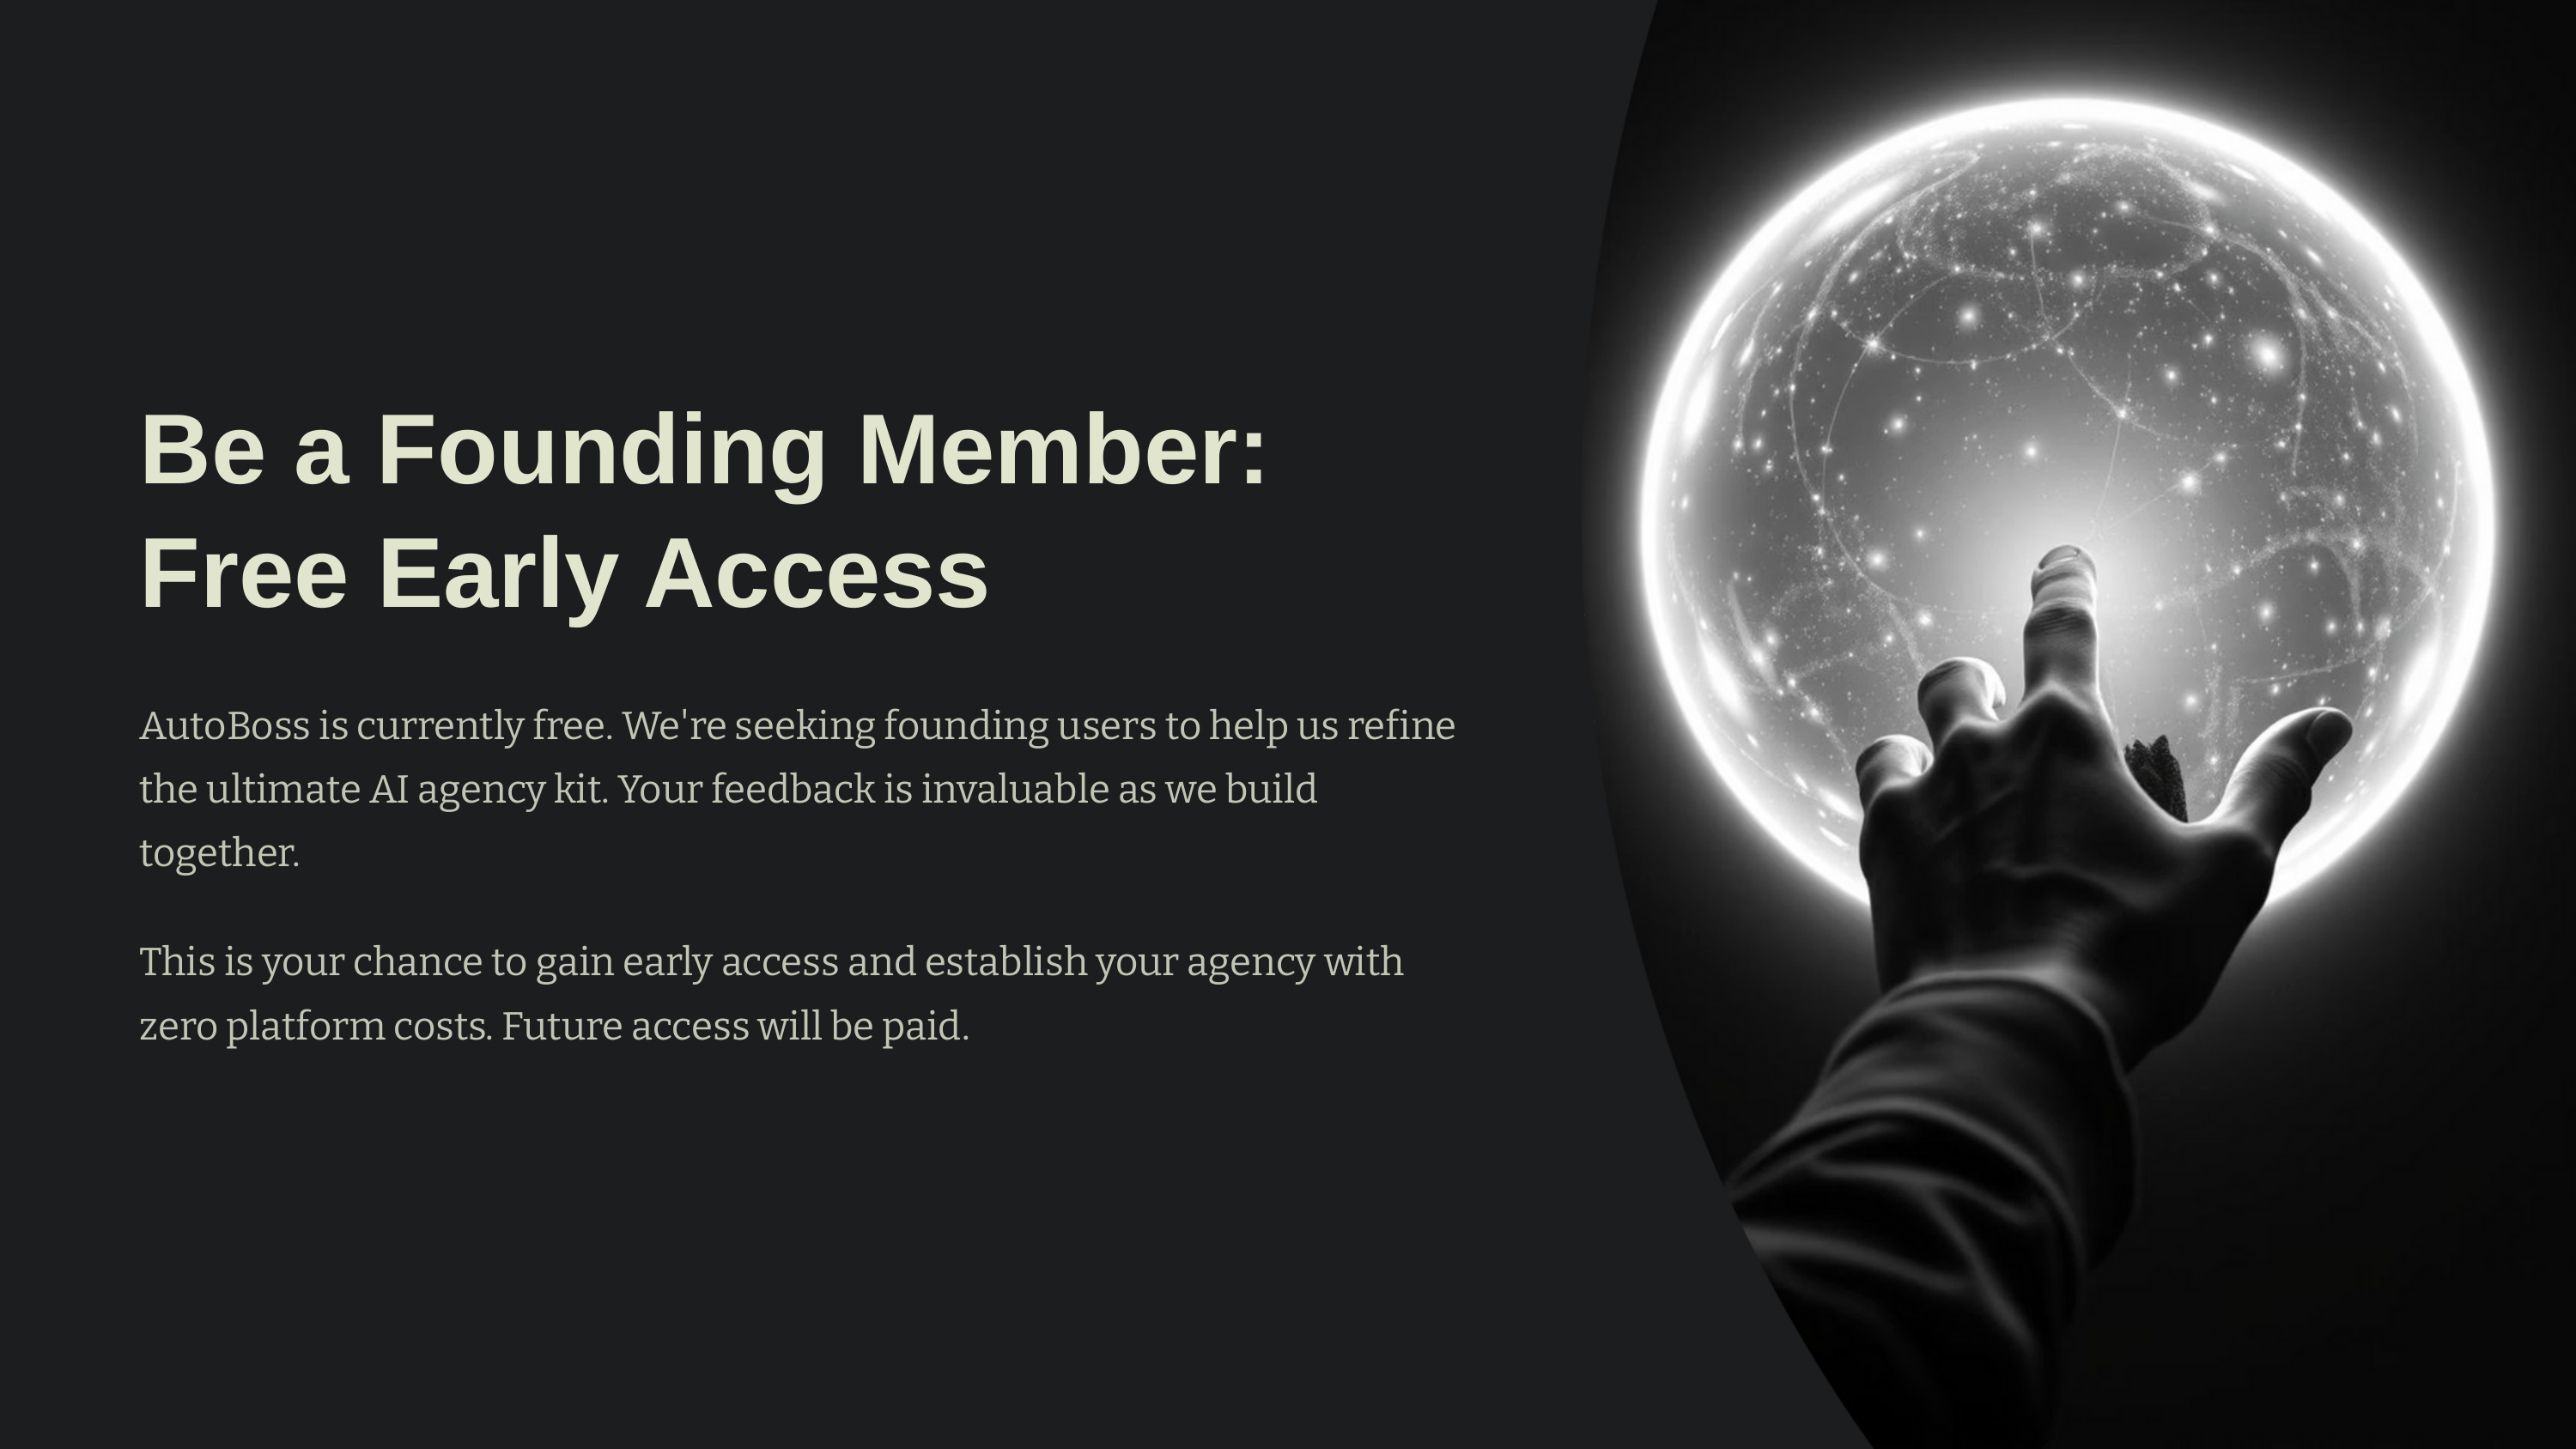

Be a Founding Member: Free Early Access
AutoBoss is currently free. We're seeking founding users to help us refine the ultimate AI agency kit. Your feedback is invaluable as we build together.
This is your chance to gain early access and establish your agency with zero platform costs. Future access will be paid.